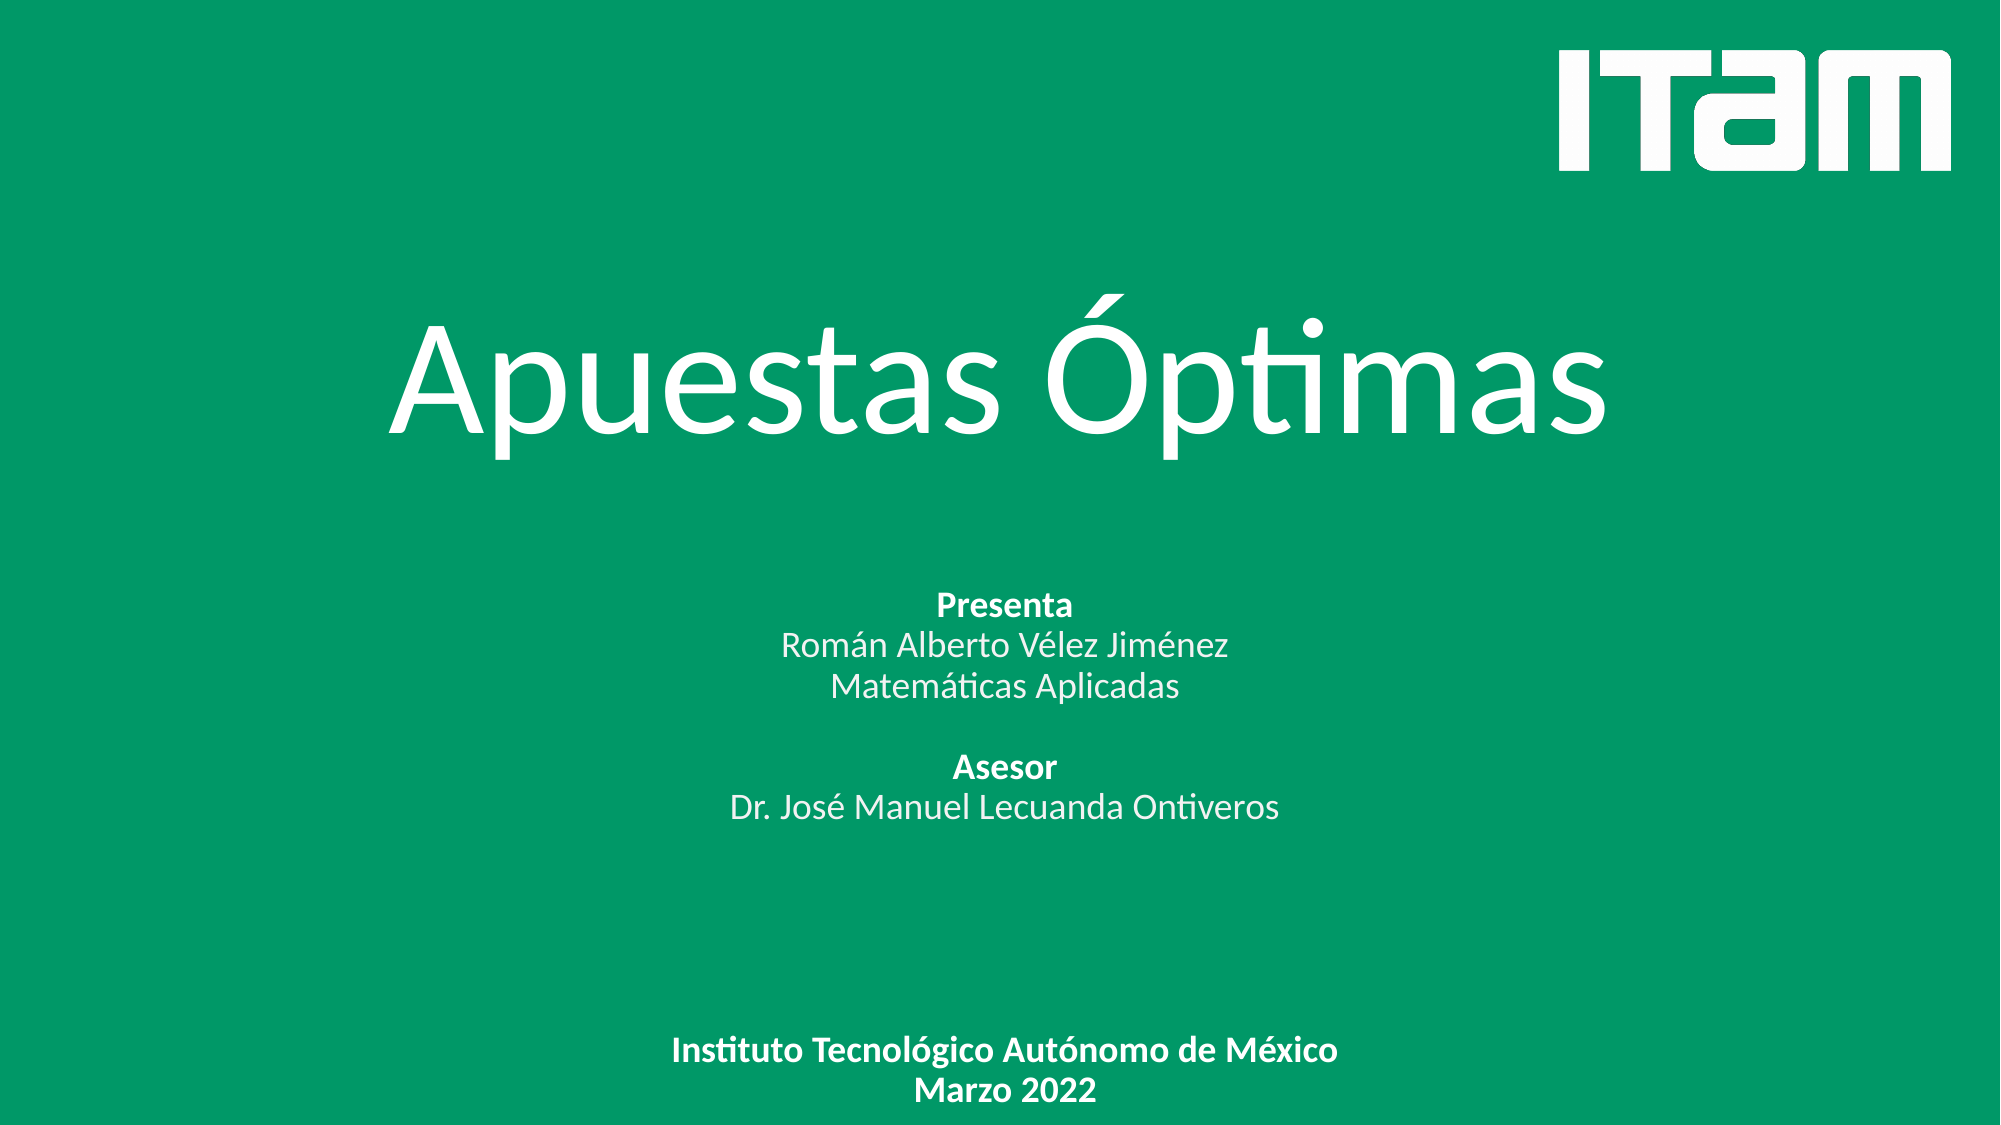

# Apuestas Óptimas
Presenta
Román Alberto Vélez Jiménez
Matemáticas Aplicadas

Asesor
Dr. José Manuel Lecuanda Ontiveros

Instituto Tecnológico Autónomo de México
Marzo 2022